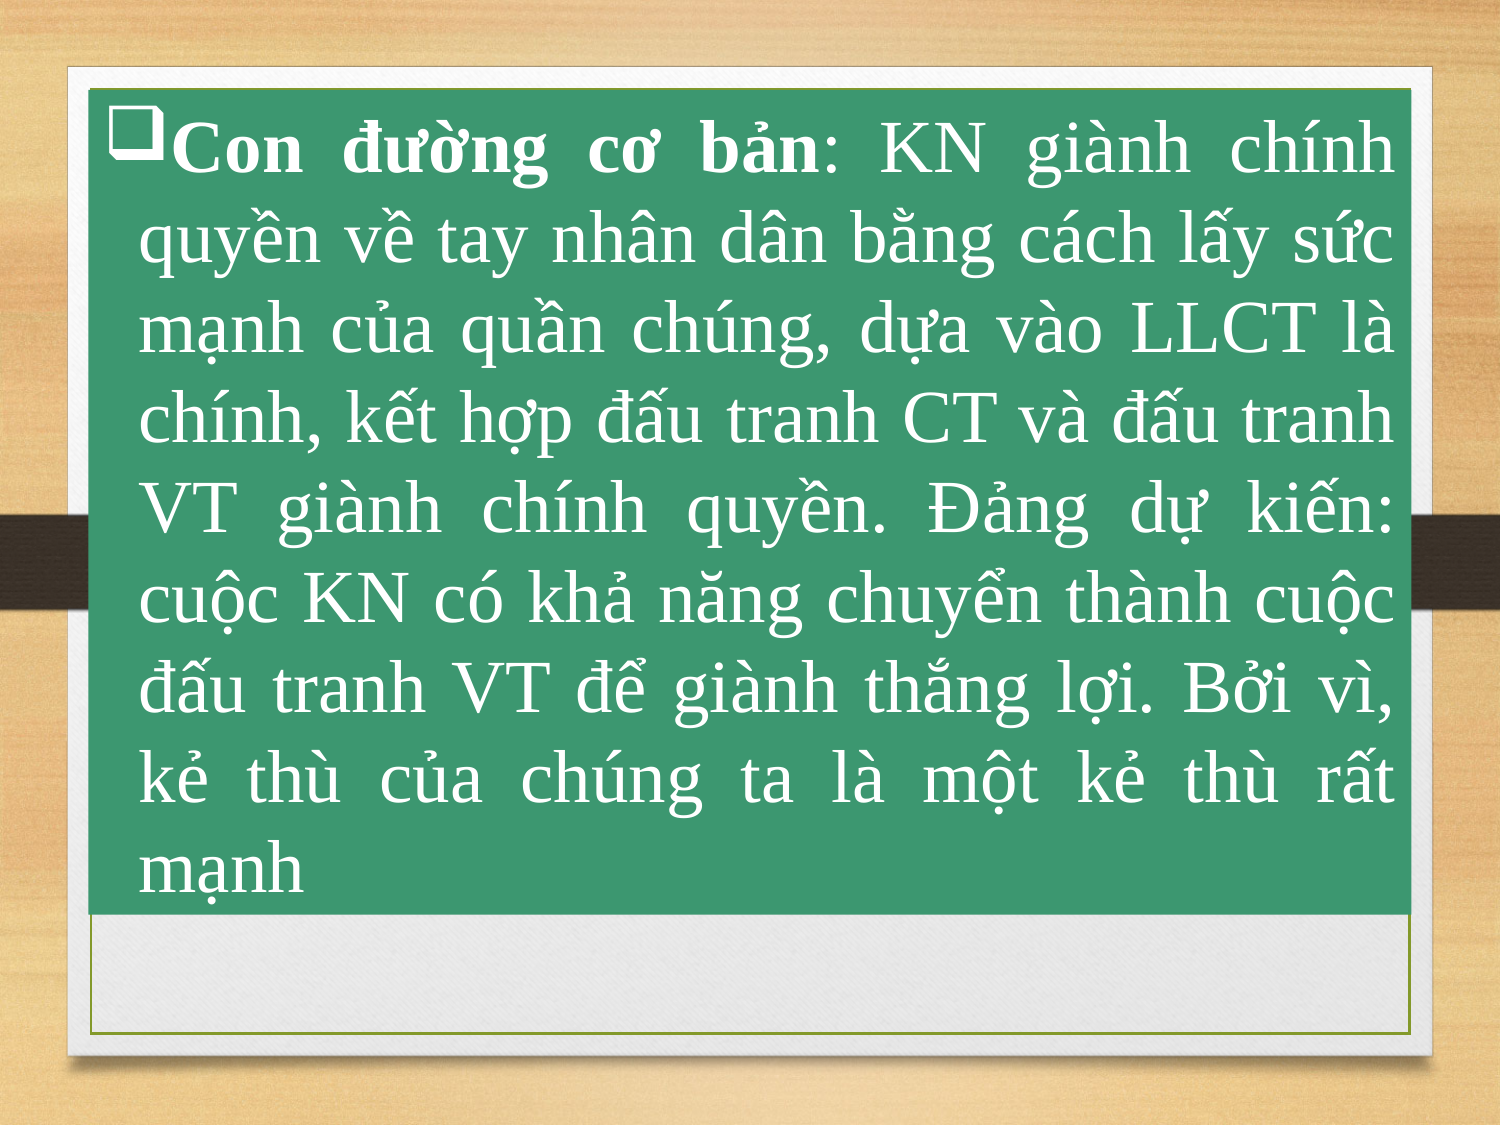

Con đường cơ bản: KN giành chính quyền về tay nhân dân bằng cách lấy sức mạnh của quần chúng, dựa vào LLCT là chính, kết hợp đấu tranh CT và đấu tranh VT giành chính quyền. Đảng dự kiến: cuộc KN có khả năng chuyển thành cuộc đấu tranh VT để giành thắng lợi. Bởi vì, kẻ thù của chúng ta là một kẻ thù rất mạnh